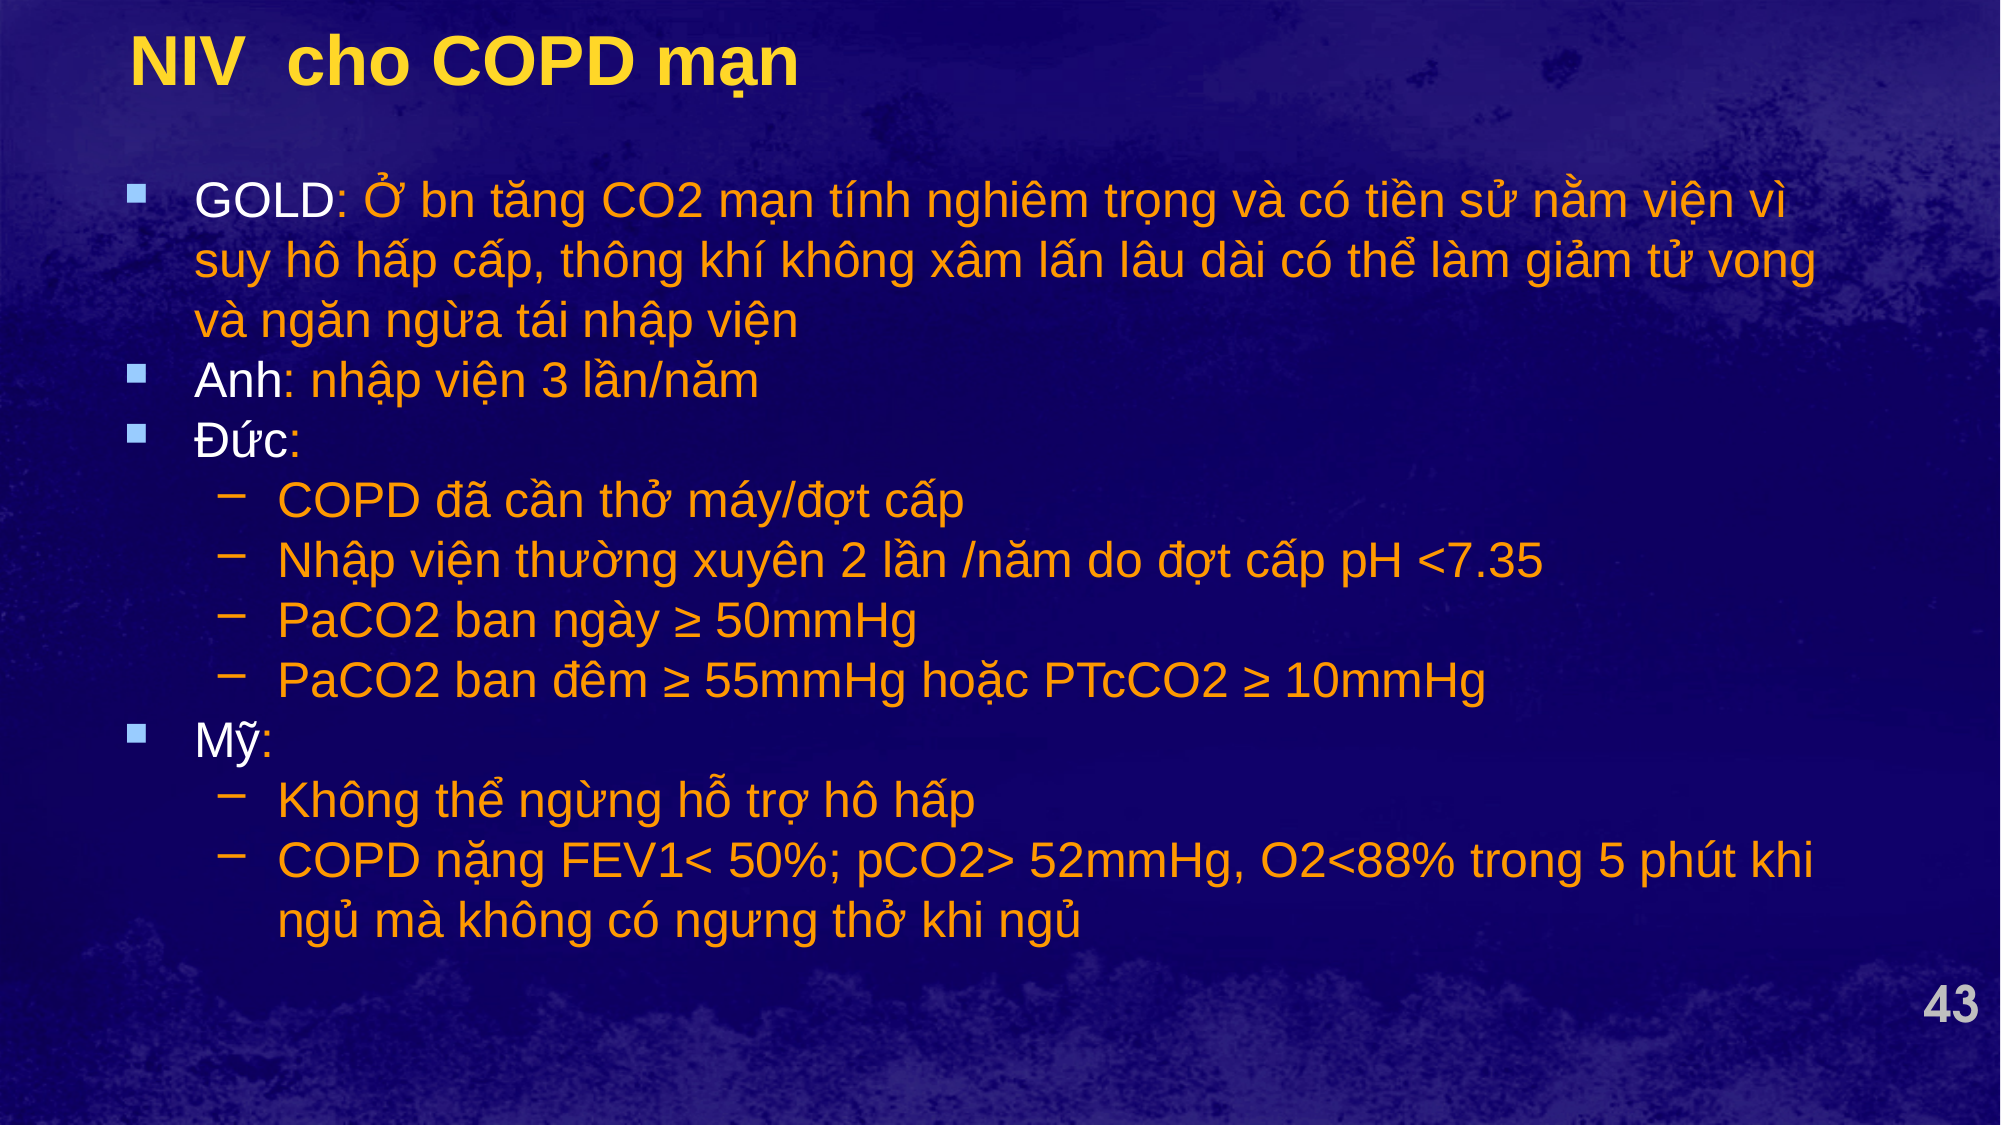

# NIV  cho COPD mạn
GOLD: Ở bn tăng CO2 mạn tính nghiêm trọng và có tiền sử nằm viện vì suy hô hấp cấp, thông khí không xâm lấn lâu dài có thể làm giảm tử vong và ngăn ngừa tái nhập viện
Anh: nhập viện 3 lần/năm
Đức:
COPD đã cần thở máy/đợt cấp
Nhập viện thường xuyên 2 lần /năm do đợt cấp pH <7.35
PaCO2 ban ngày ≥ 50mmHg
PaCO2 ban đêm ≥ 55mmHg hoặc PTcCO2 ≥ 10mmHg
Mỹ:
Không thể ngừng hỗ trợ hô hấp
COPD nặng FEV1< 50%; pCO2> 52mmHg, O2<88% trong 5 phút khi ngủ mà không có ngưng thở khi ngủ

43